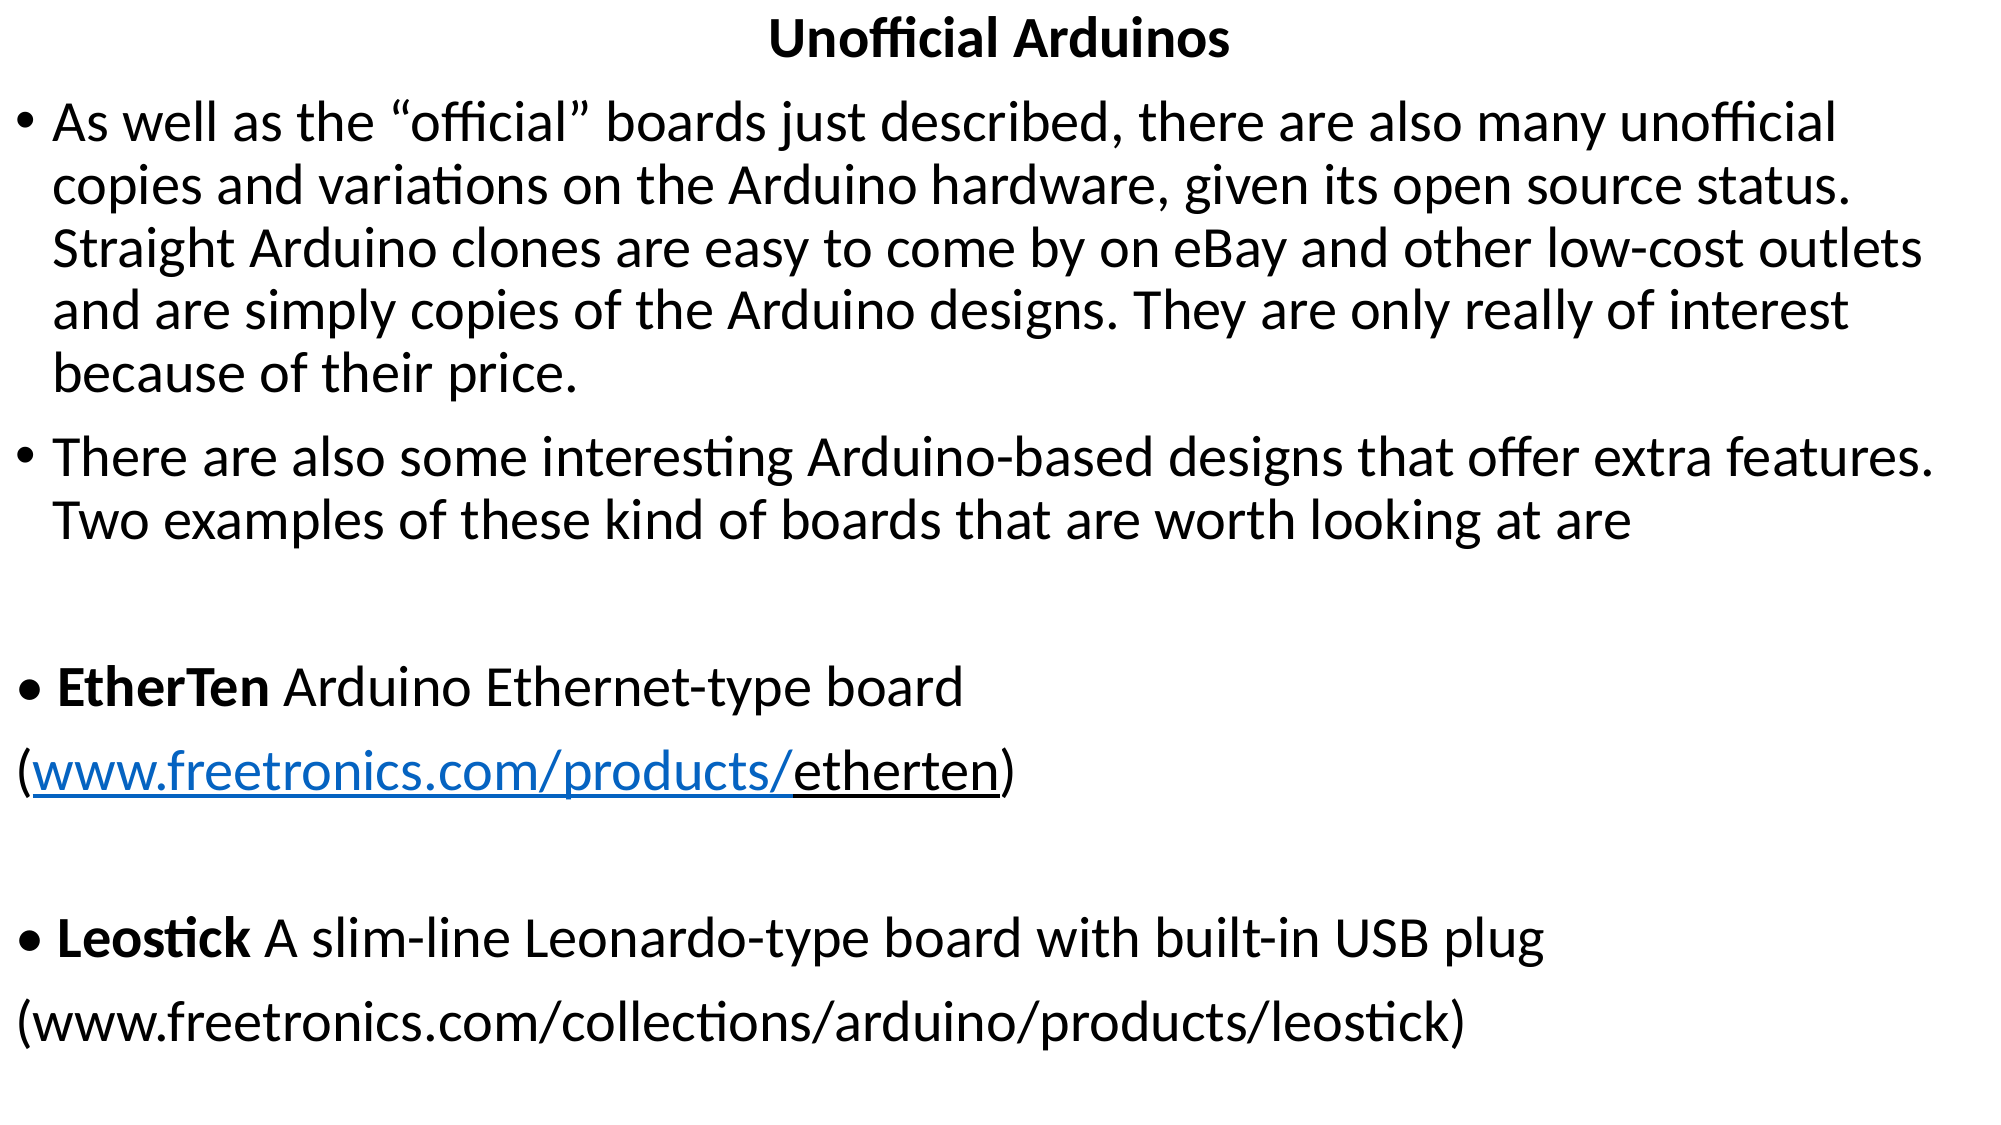

Unofficial Arduinos
As well as the “official” boards just described, there are also many unofficial copies and variations on the Arduino hardware, given its open source status. Straight Arduino clones are easy to come by on eBay and other low-cost outlets and are simply copies of the Arduino designs. They are only really of interest because of their price.
There are also some interesting Arduino-based designs that offer extra features. Two examples of these kind of boards that are worth looking at are

• EtherTen Arduino Ethernet-type board
(www.freetronics.com/products/etherten)

• Leostick A slim-line Leonardo-type board with built-in USB plug
(www.freetronics.com/collections/arduino/products/leostick)